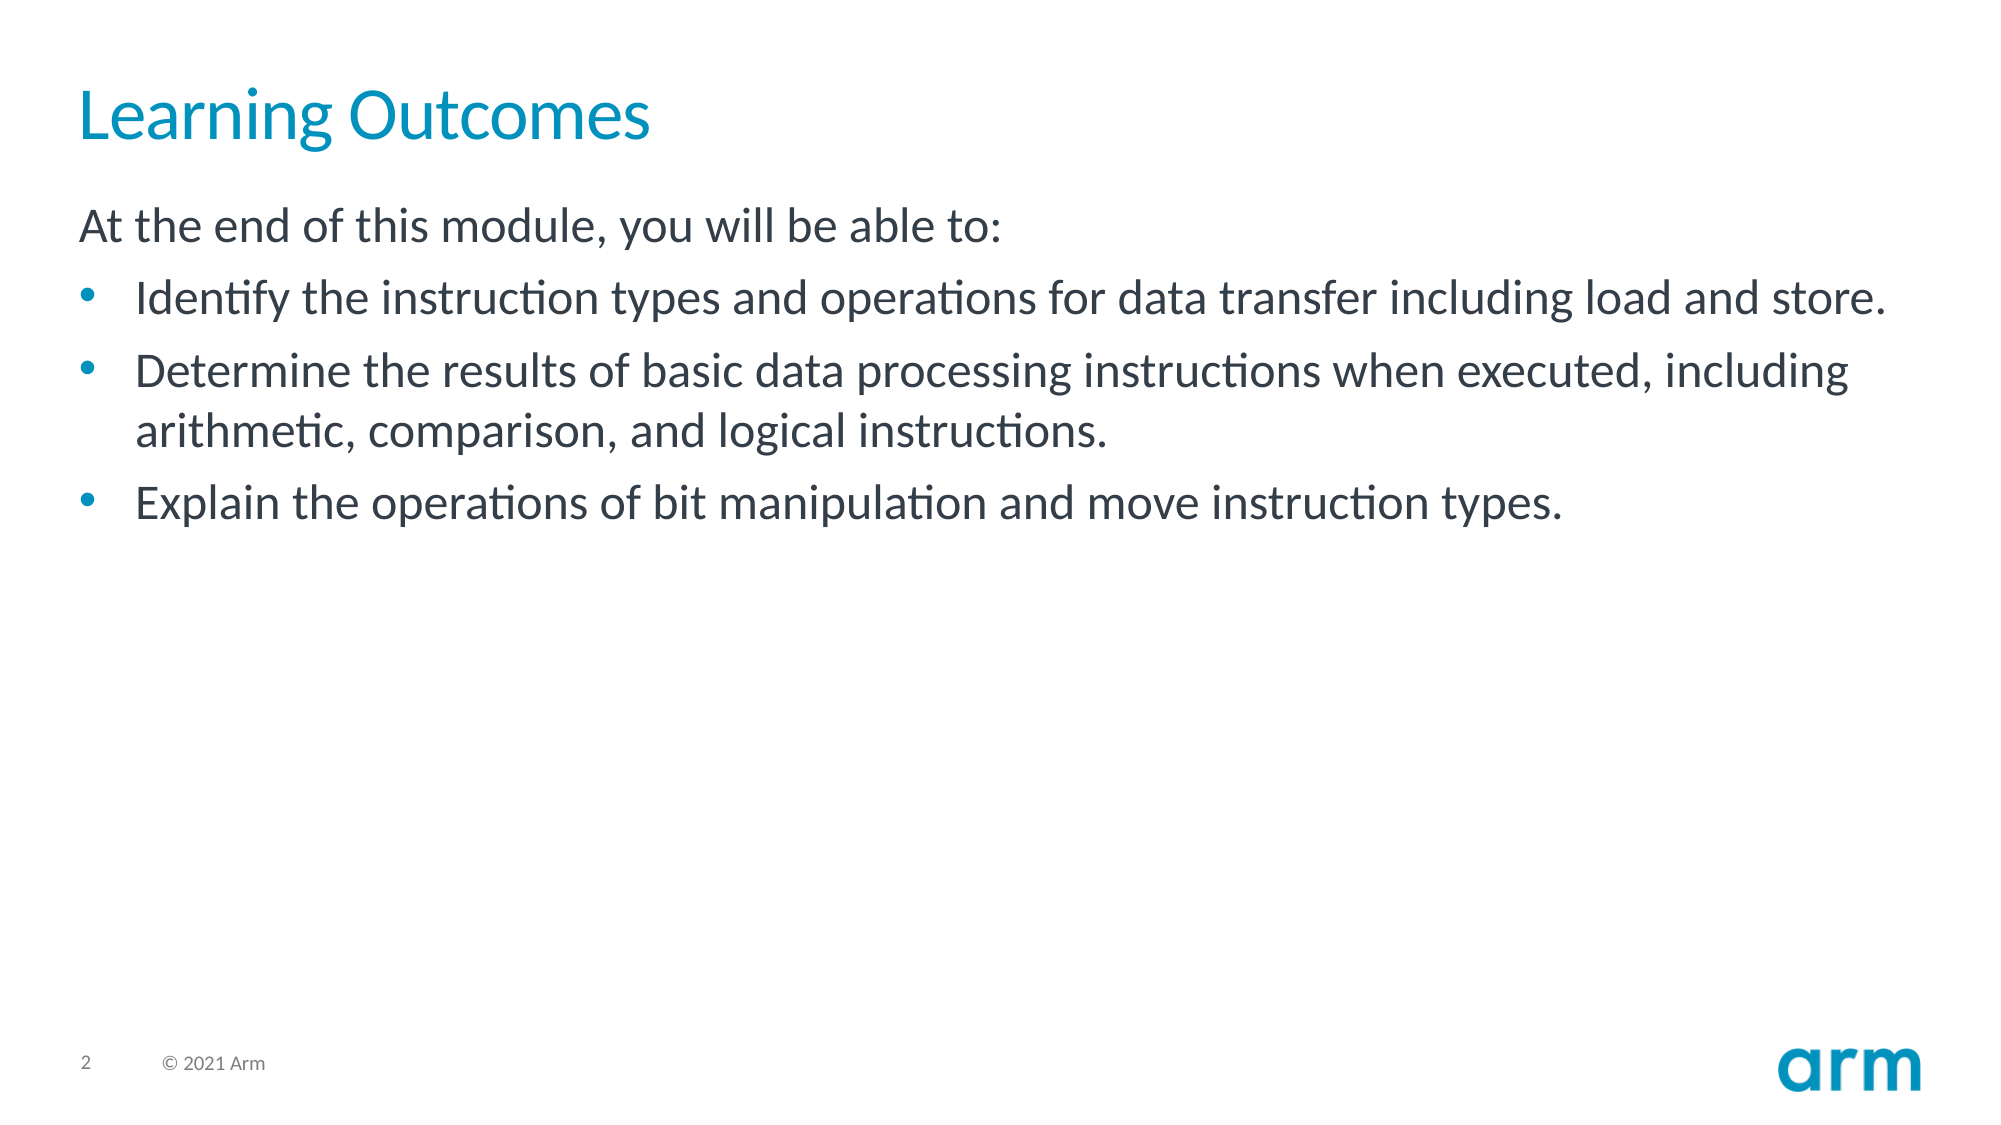

# Learning Outcomes
At the end of this module, you will be able to:
Identify the instruction types and operations for data transfer including load and store.
Determine the results of basic data processing instructions when executed, including arithmetic, comparison, and logical instructions.
Explain the operations of bit manipulation and move instruction types.